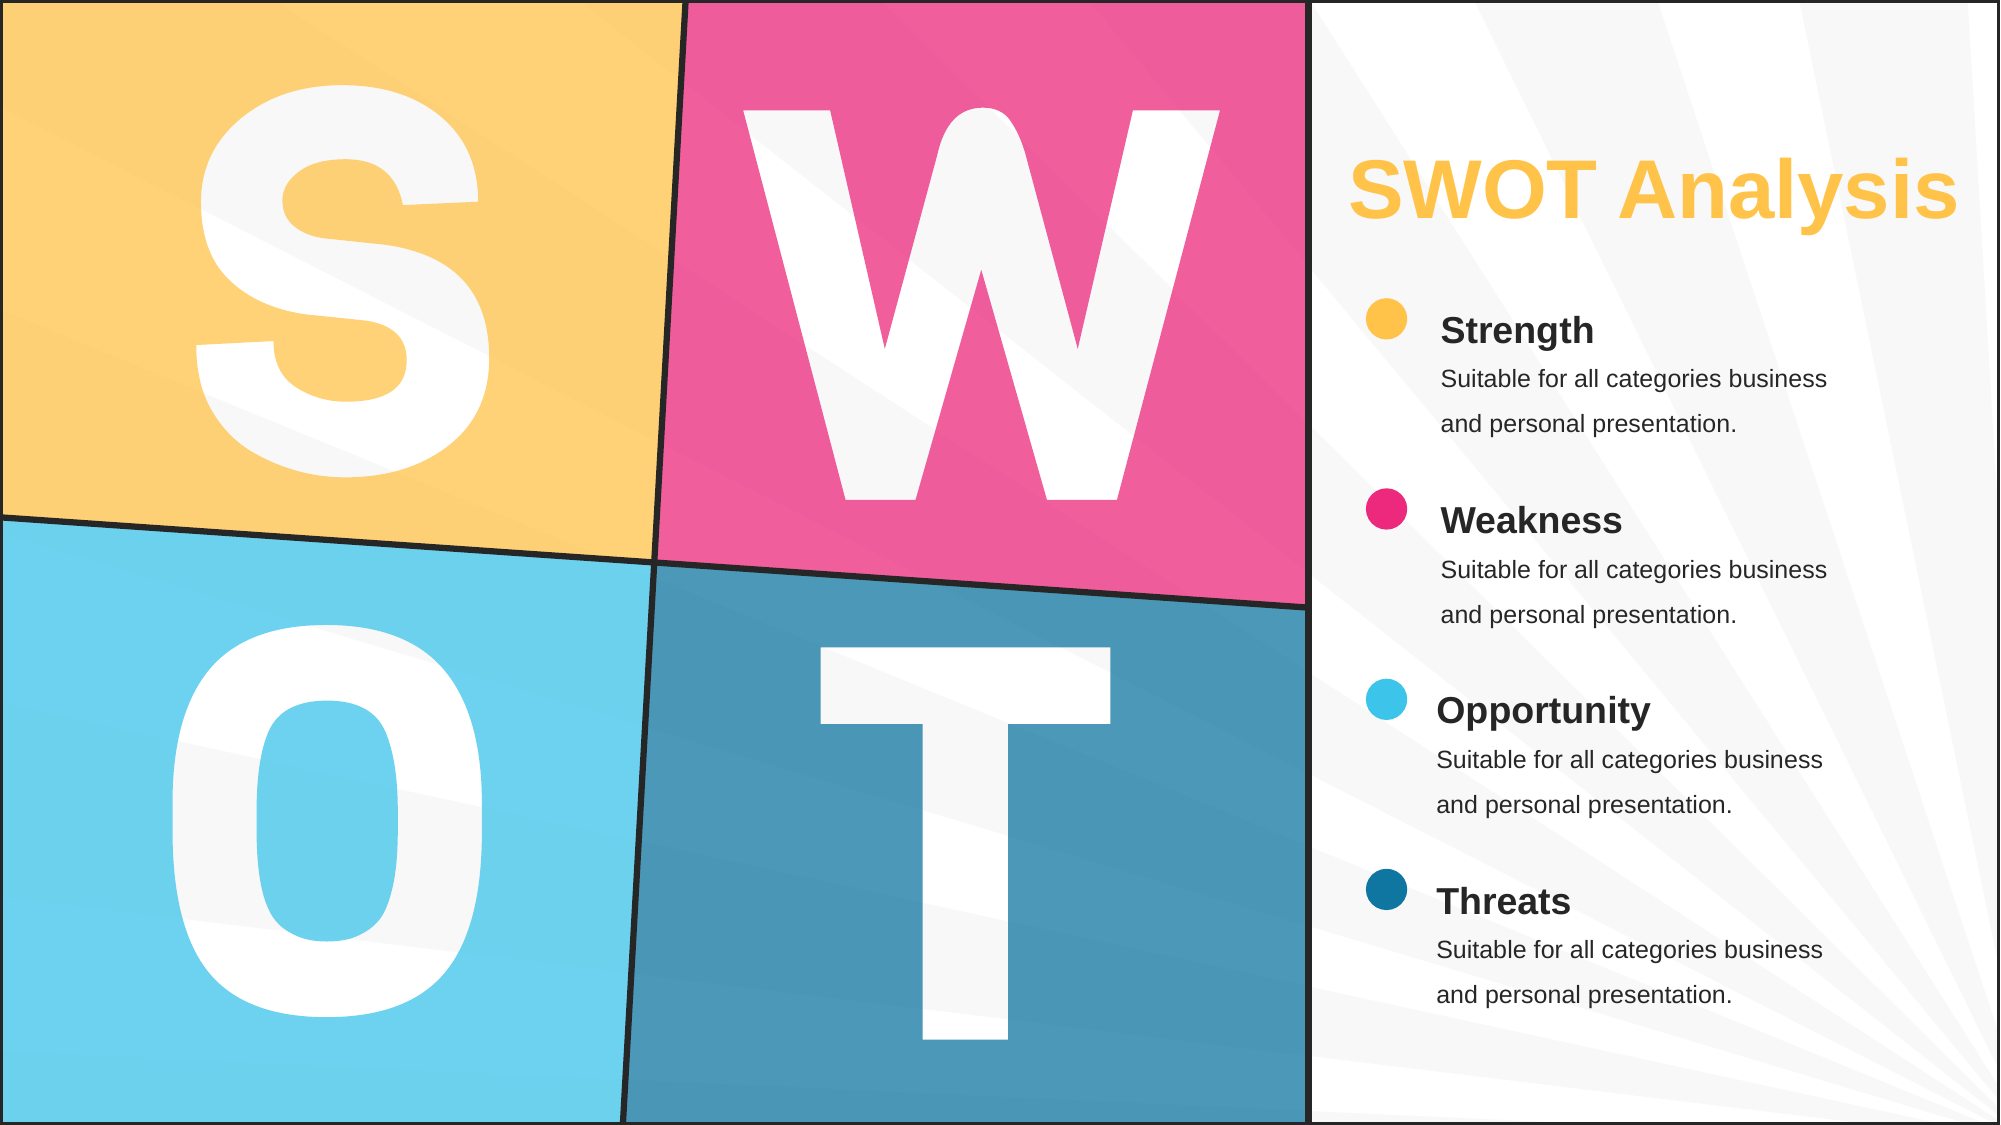

# SWOT Analysis

Strength
Suitable for all categories business and personal presentation.

Weakness

Suitable for all categories business and personal presentation.

Opportunity
Suitable for all categories business and personal presentation.

Threats
Suitable for all categories business and personal presentation.